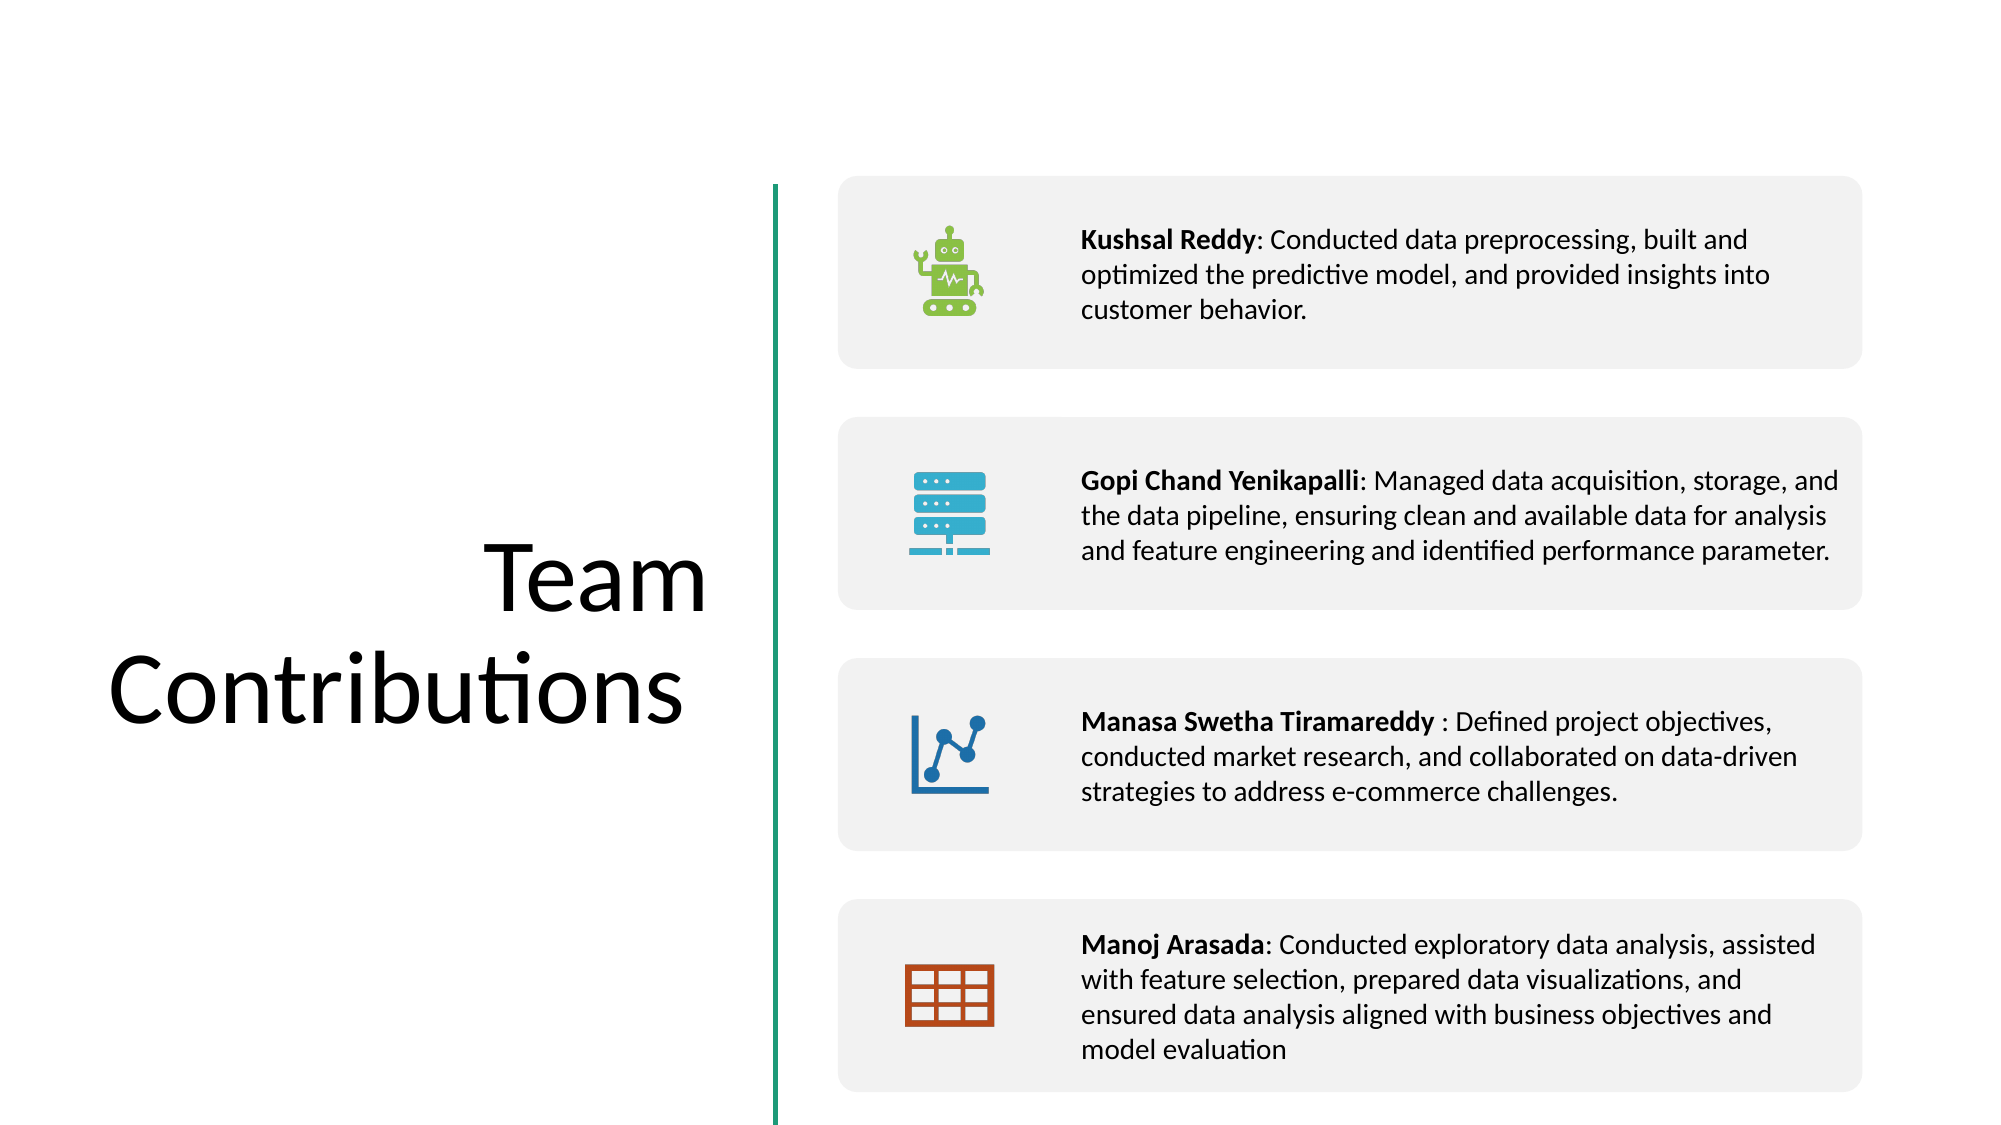

# Team Contributions
Kushsal Reddy: Conducted data preprocessing, built and optimized the predictive model, and provided insights into customer behavior.
Gopi Chand Yenikapalli: Managed data acquisition, storage, and the data pipeline, ensuring clean and available data for analysis and feature engineering and identified performance parameter.
Manasa Swetha Tiramareddy : Defined project objectives, conducted market research, and collaborated on data-driven strategies to address e-commerce challenges.
Manoj Arasada: Conducted exploratory data analysis, assisted with feature selection, prepared data visualizations, and ensured data analysis aligned with business objectives and model evaluation